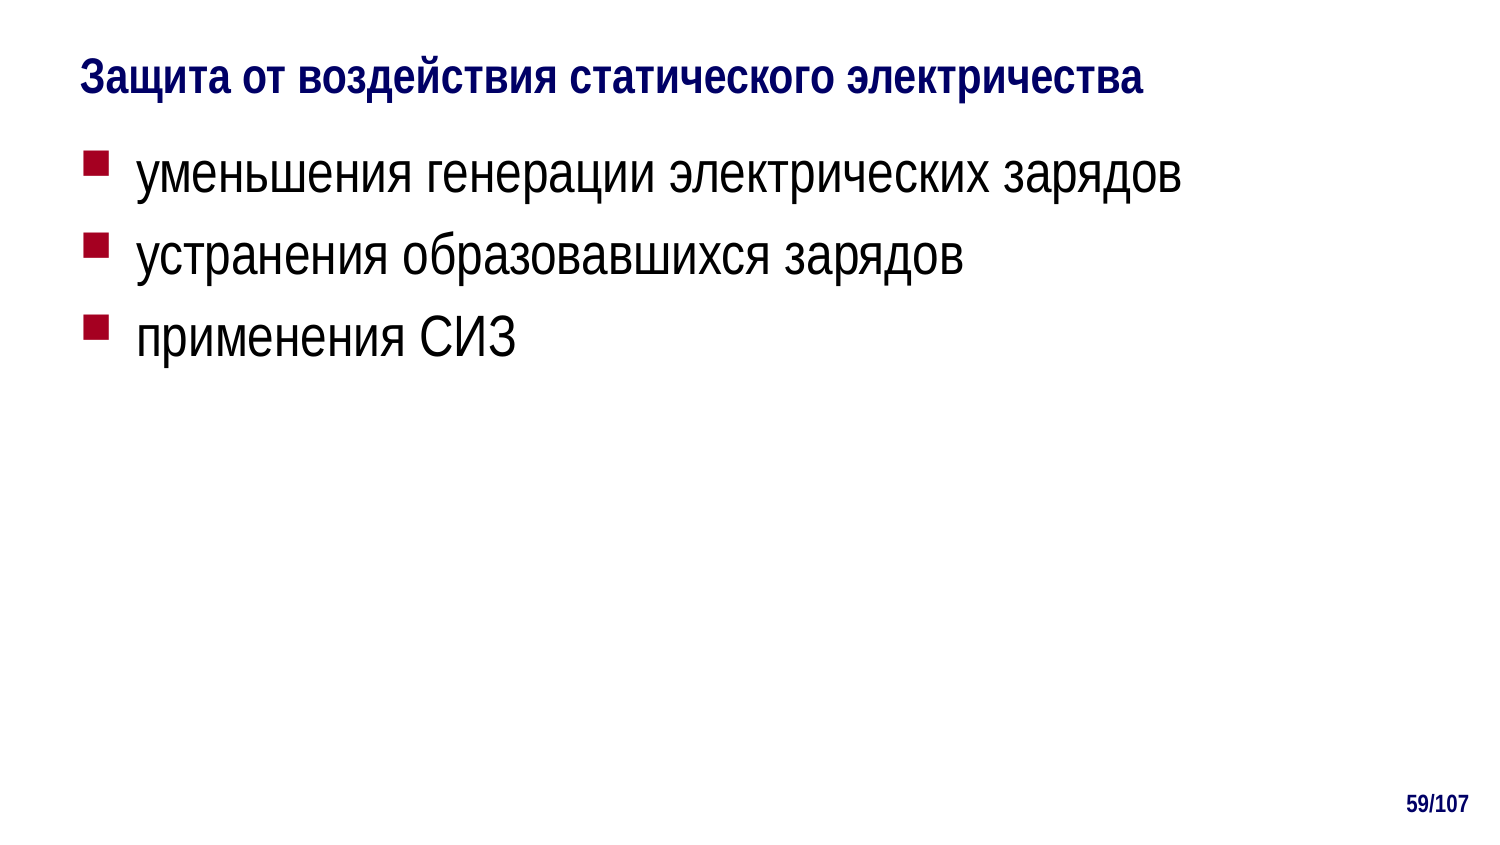

# Защита от воздействия статического электричества
уменьшения генерации электрических зарядов
устранения образовавшихся зарядов
применения СИЗ